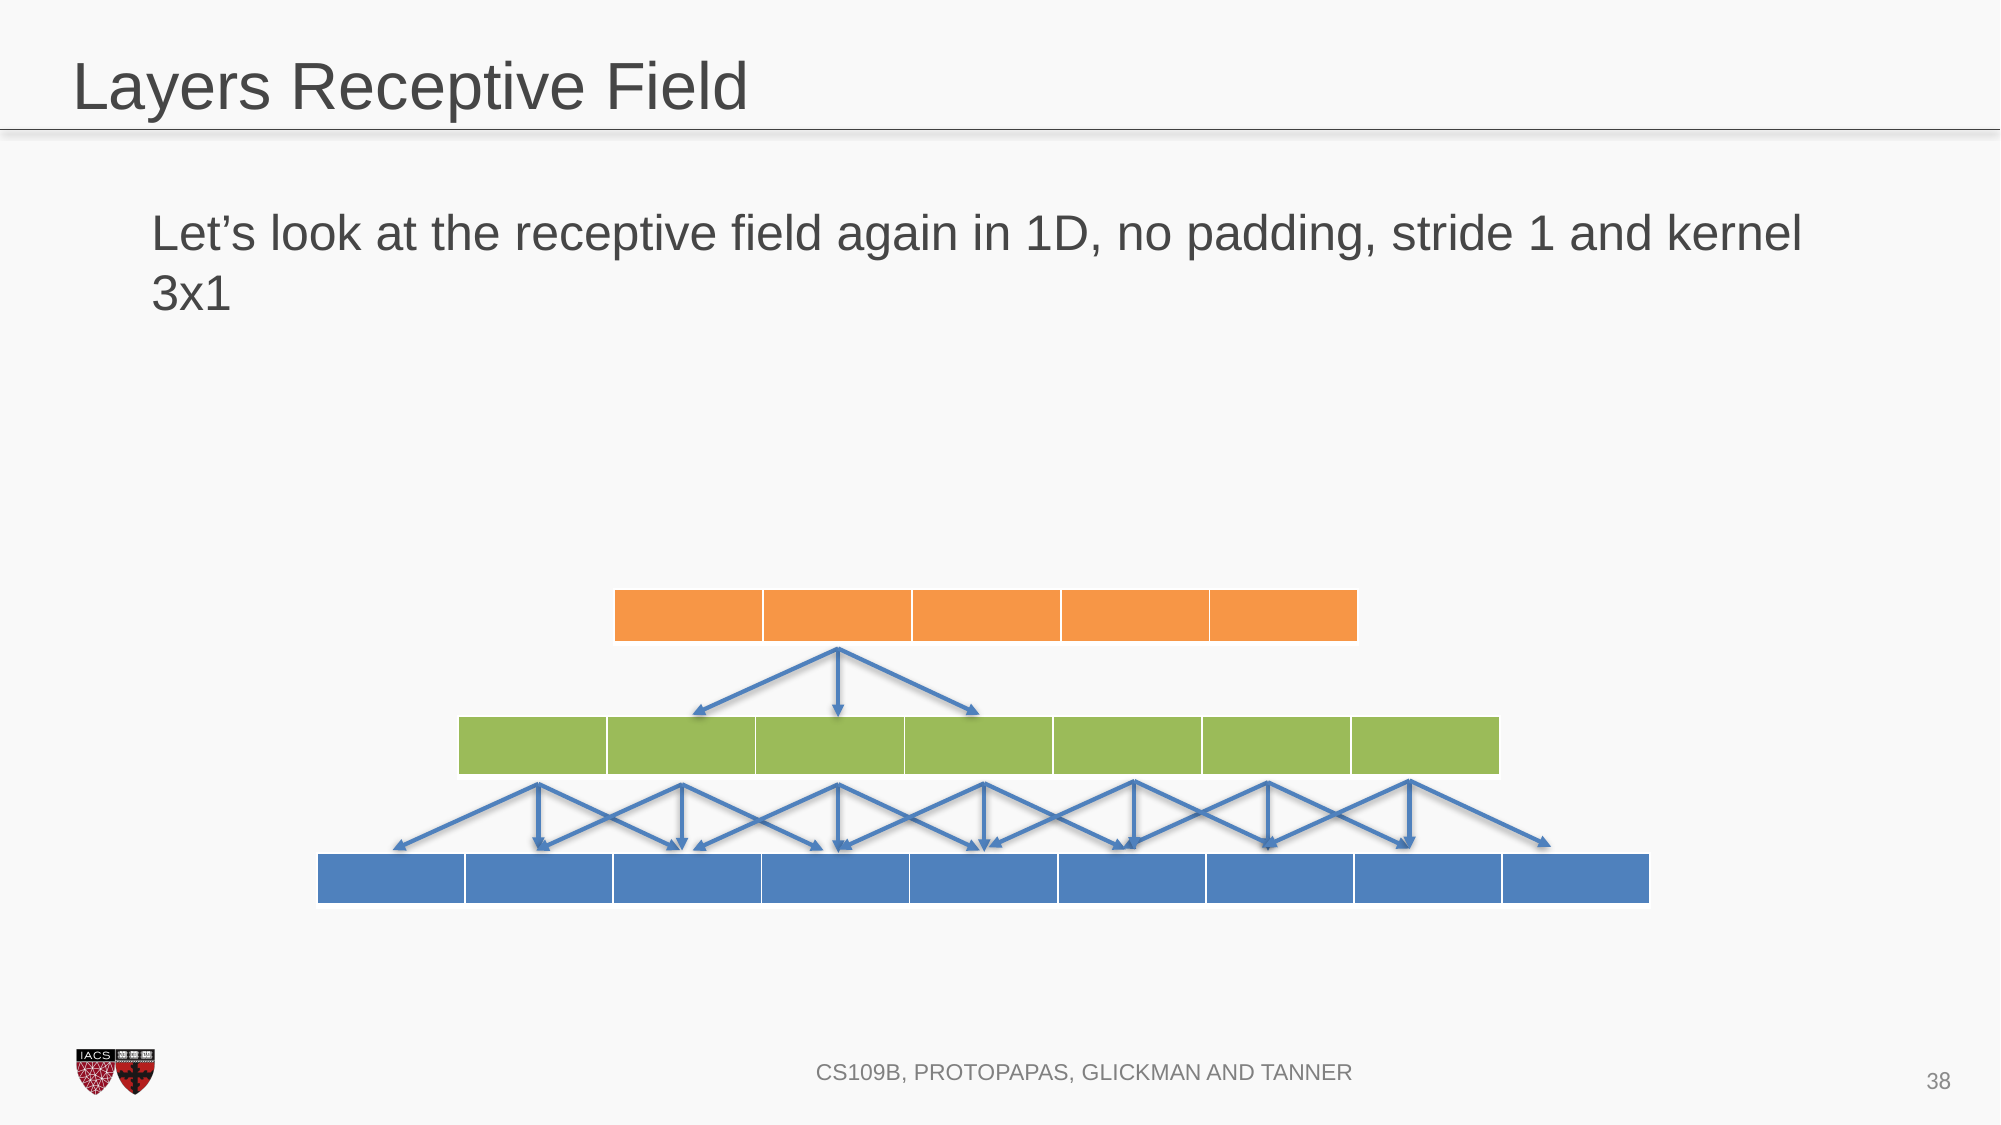

# Layers Receptive Field
Let’s look at the receptive field again in 1D, no padding, stride 1 and kernel 3x1
|  |  |  |  |  |
| --- | --- | --- | --- | --- |
|  |  |  |  |  |  |  |
| --- | --- | --- | --- | --- | --- | --- |
|  |  |  |  |  |  |  |  |  |
| --- | --- | --- | --- | --- | --- | --- | --- | --- |
38